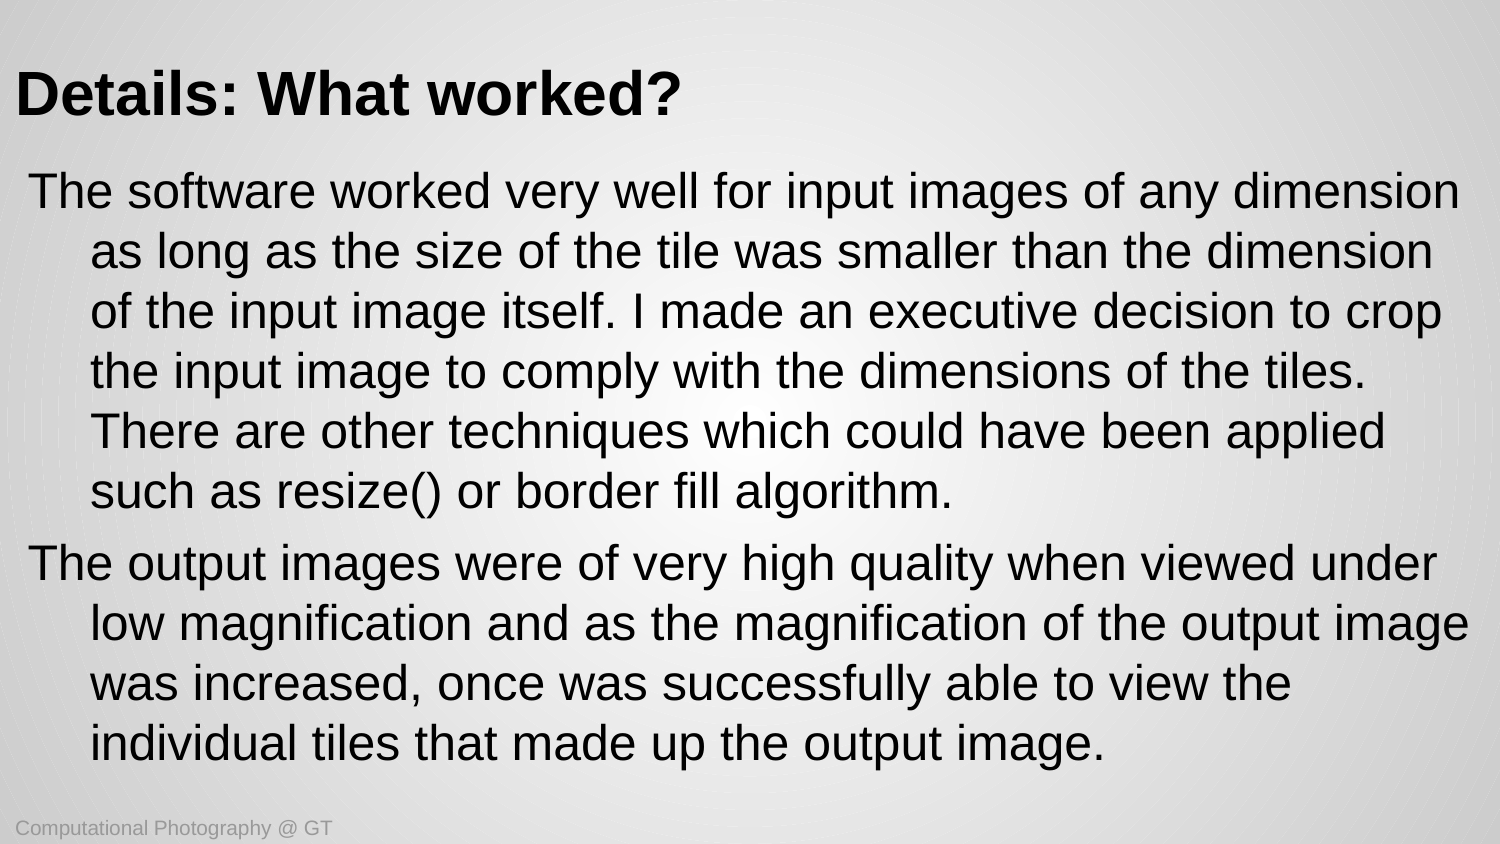

# Details: What worked?
The software worked very well for input images of any dimension as long as the size of the tile was smaller than the dimension of the input image itself. I made an executive decision to crop the input image to comply with the dimensions of the tiles. There are other techniques which could have been applied such as resize() or border fill algorithm.
The output images were of very high quality when viewed under low magnification and as the magnification of the output image was increased, once was successfully able to view the individual tiles that made up the output image.
Computational Photography @ GT